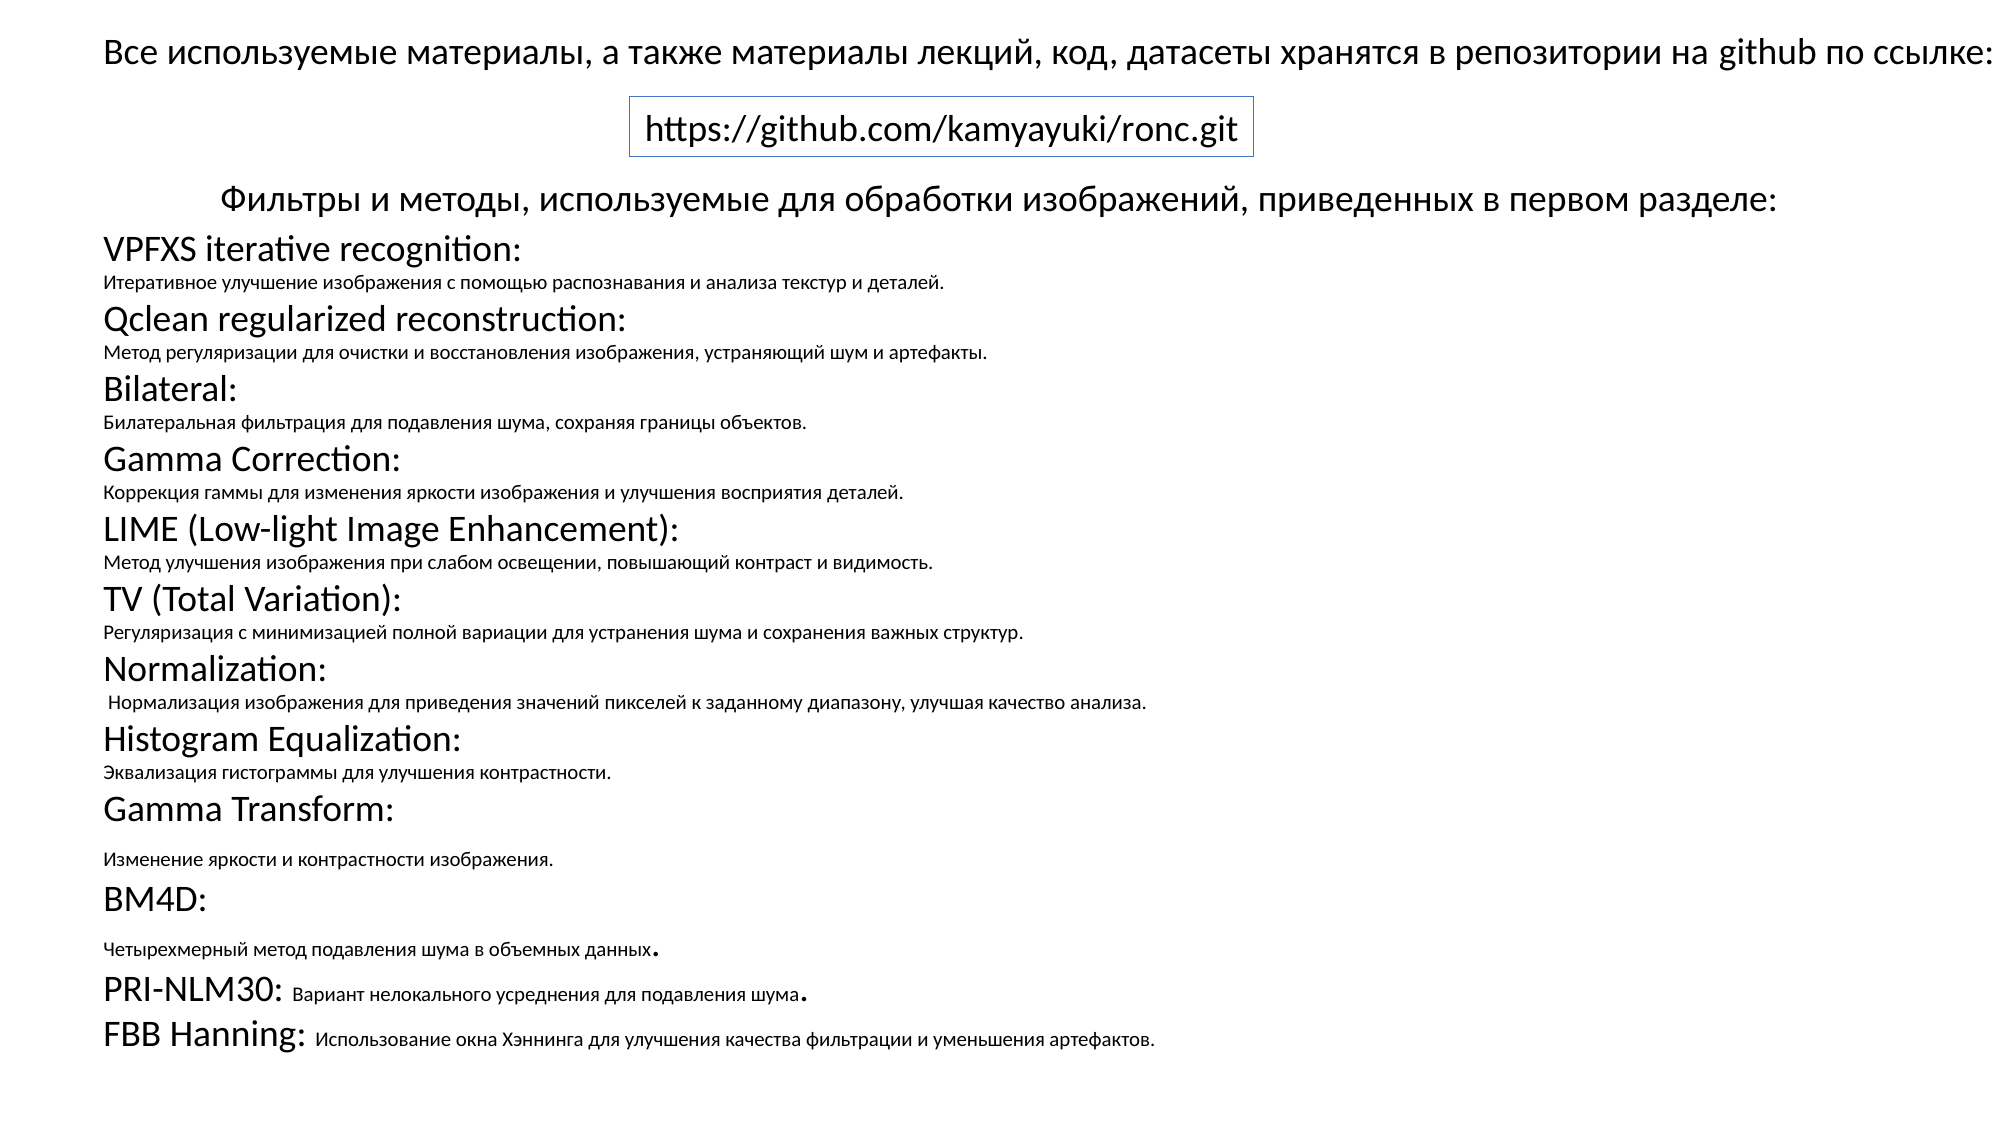

Все используемые материалы, а также материалы лекций, код, датасеты хранятся в репозитории на github по ссылке:
https://github.com/kamyayuki/ronc.git
Фильтры и методы, используемые для обработки изображений, приведенных в первом разделе:
VPFXS iterative recognition:
Итеративное улучшение изображения с помощью распознавания и анализа текстур и деталей.
Qclean regularized reconstruction:
Метод регуляризации для очистки и восстановления изображения, устраняющий шум и артефакты.
Bilateral:
Билатеральная фильтрация для подавления шума, сохраняя границы объектов.
Gamma Correction:
Коррекция гаммы для изменения яркости изображения и улучшения восприятия деталей.
LIME (Low-light Image Enhancement):
Метод улучшения изображения при слабом освещении, повышающий контраст и видимость.
TV (Total Variation):
Регуляризация с минимизацией полной вариации для устранения шума и сохранения важных структур.
Normalization:
 Нормализация изображения для приведения значений пикселей к заданному диапазону, улучшая качество анализа.
Histogram Equalization:
Эквализация гистограммы для улучшения контрастности.
Gamma Transform:
Изменение яркости и контрастности изображения.
BM4D:
Четырехмерный метод подавления шума в объемных данных.
PRI-NLM30: Вариант нелокального усреднения для подавления шума.
FBB Hanning: Использование окна Хэннинга для улучшения качества фильтрации и уменьшения артефактов.